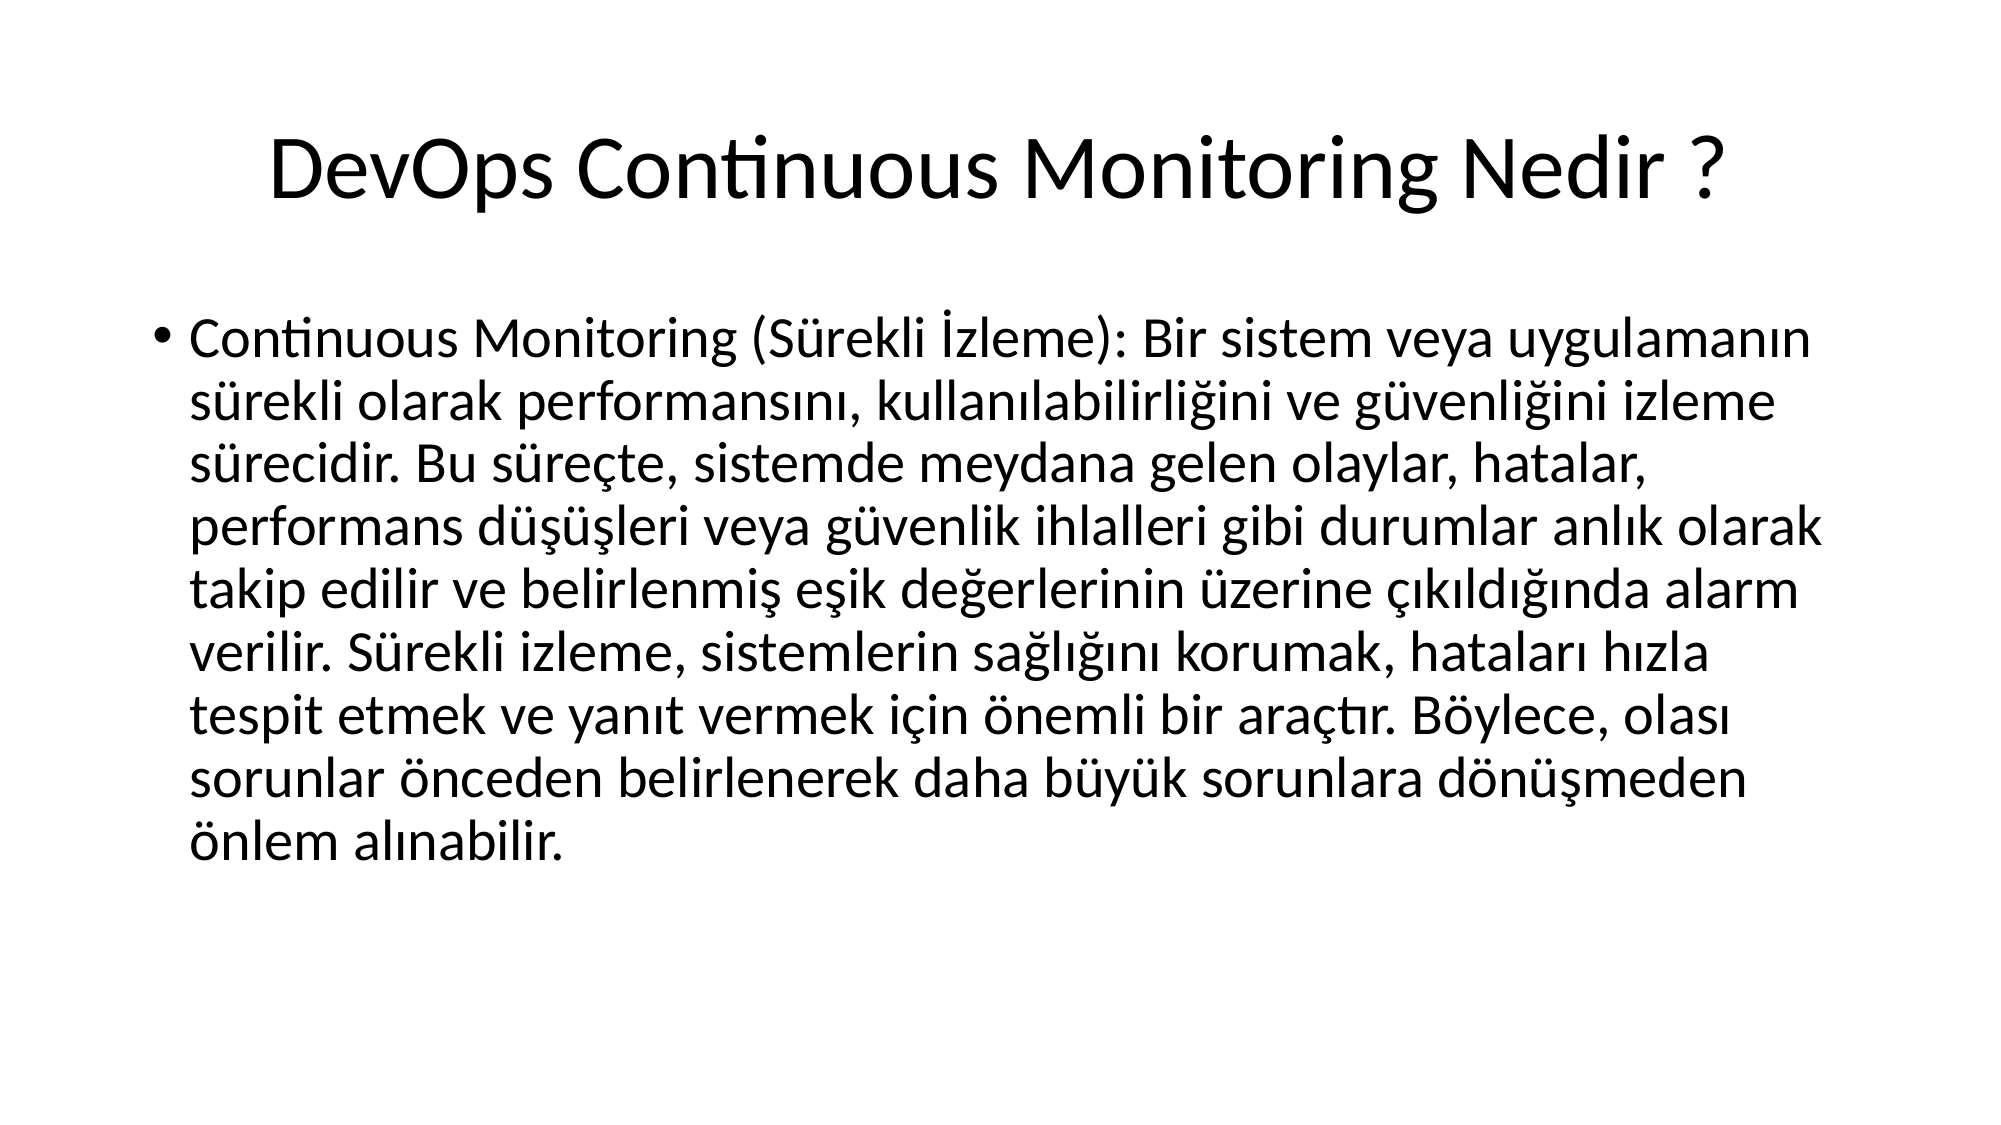

# DevOps Continuous Monitoring Nedir ?
Continuous Monitoring (Sürekli İzleme): Bir sistem veya uygulamanın sürekli olarak performansını, kullanılabilirliğini ve güvenliğini izleme sürecidir. Bu süreçte, sistemde meydana gelen olaylar, hatalar, performans düşüşleri veya güvenlik ihlalleri gibi durumlar anlık olarak takip edilir ve belirlenmiş eşik değerlerinin üzerine çıkıldığında alarm verilir. Sürekli izleme, sistemlerin sağlığını korumak, hataları hızla tespit etmek ve yanıt vermek için önemli bir araçtır. Böylece, olası sorunlar önceden belirlenerek daha büyük sorunlara dönüşmeden önlem alınabilir.